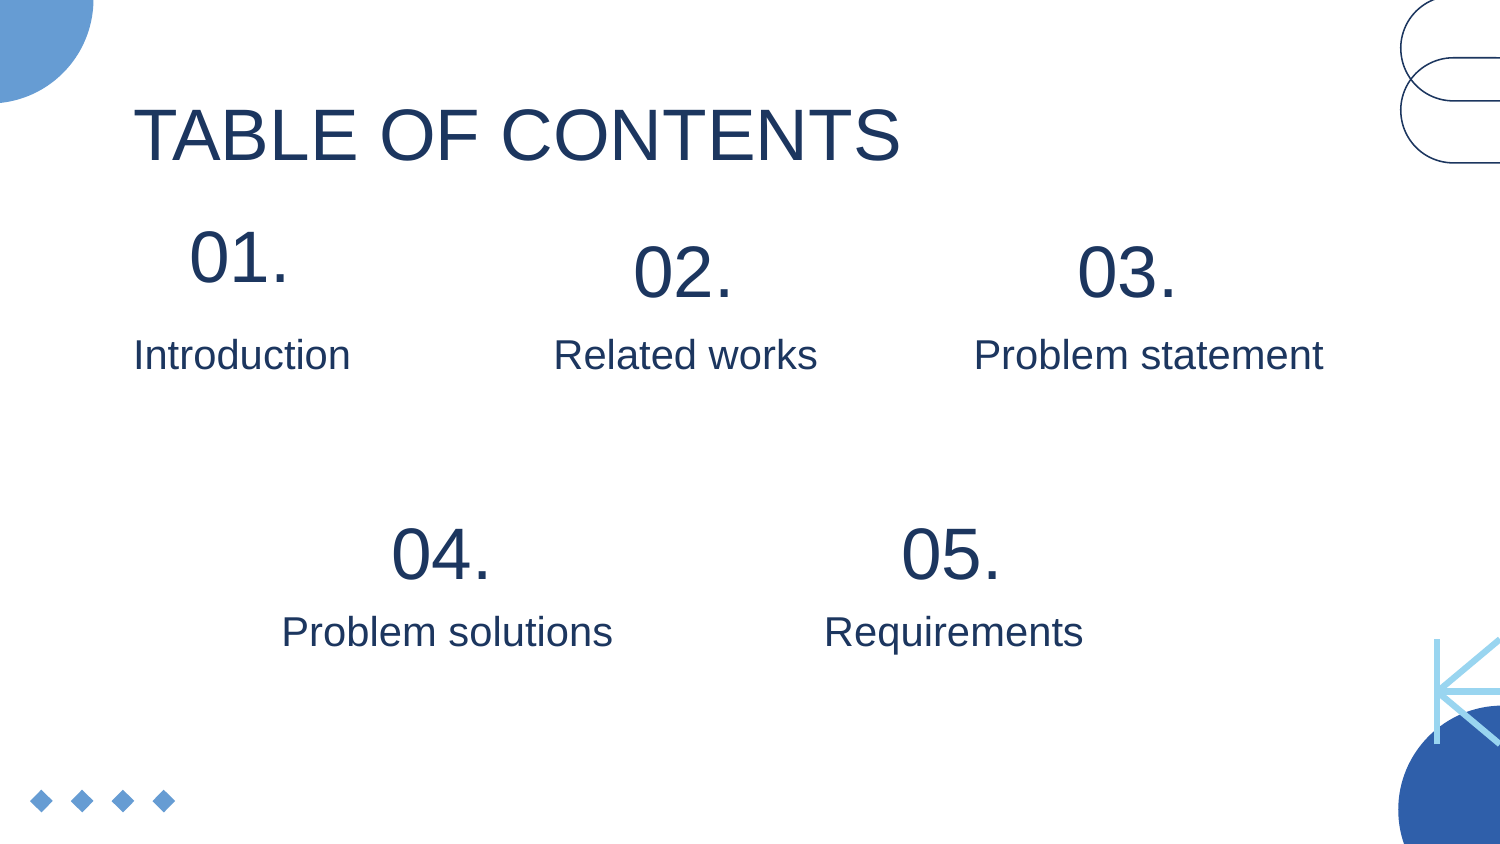

# TABLE OF CONTENTS
01.
02.
03.
Introduction
Related works
Problem statement
04.
05.
Problem solutions
Requirements